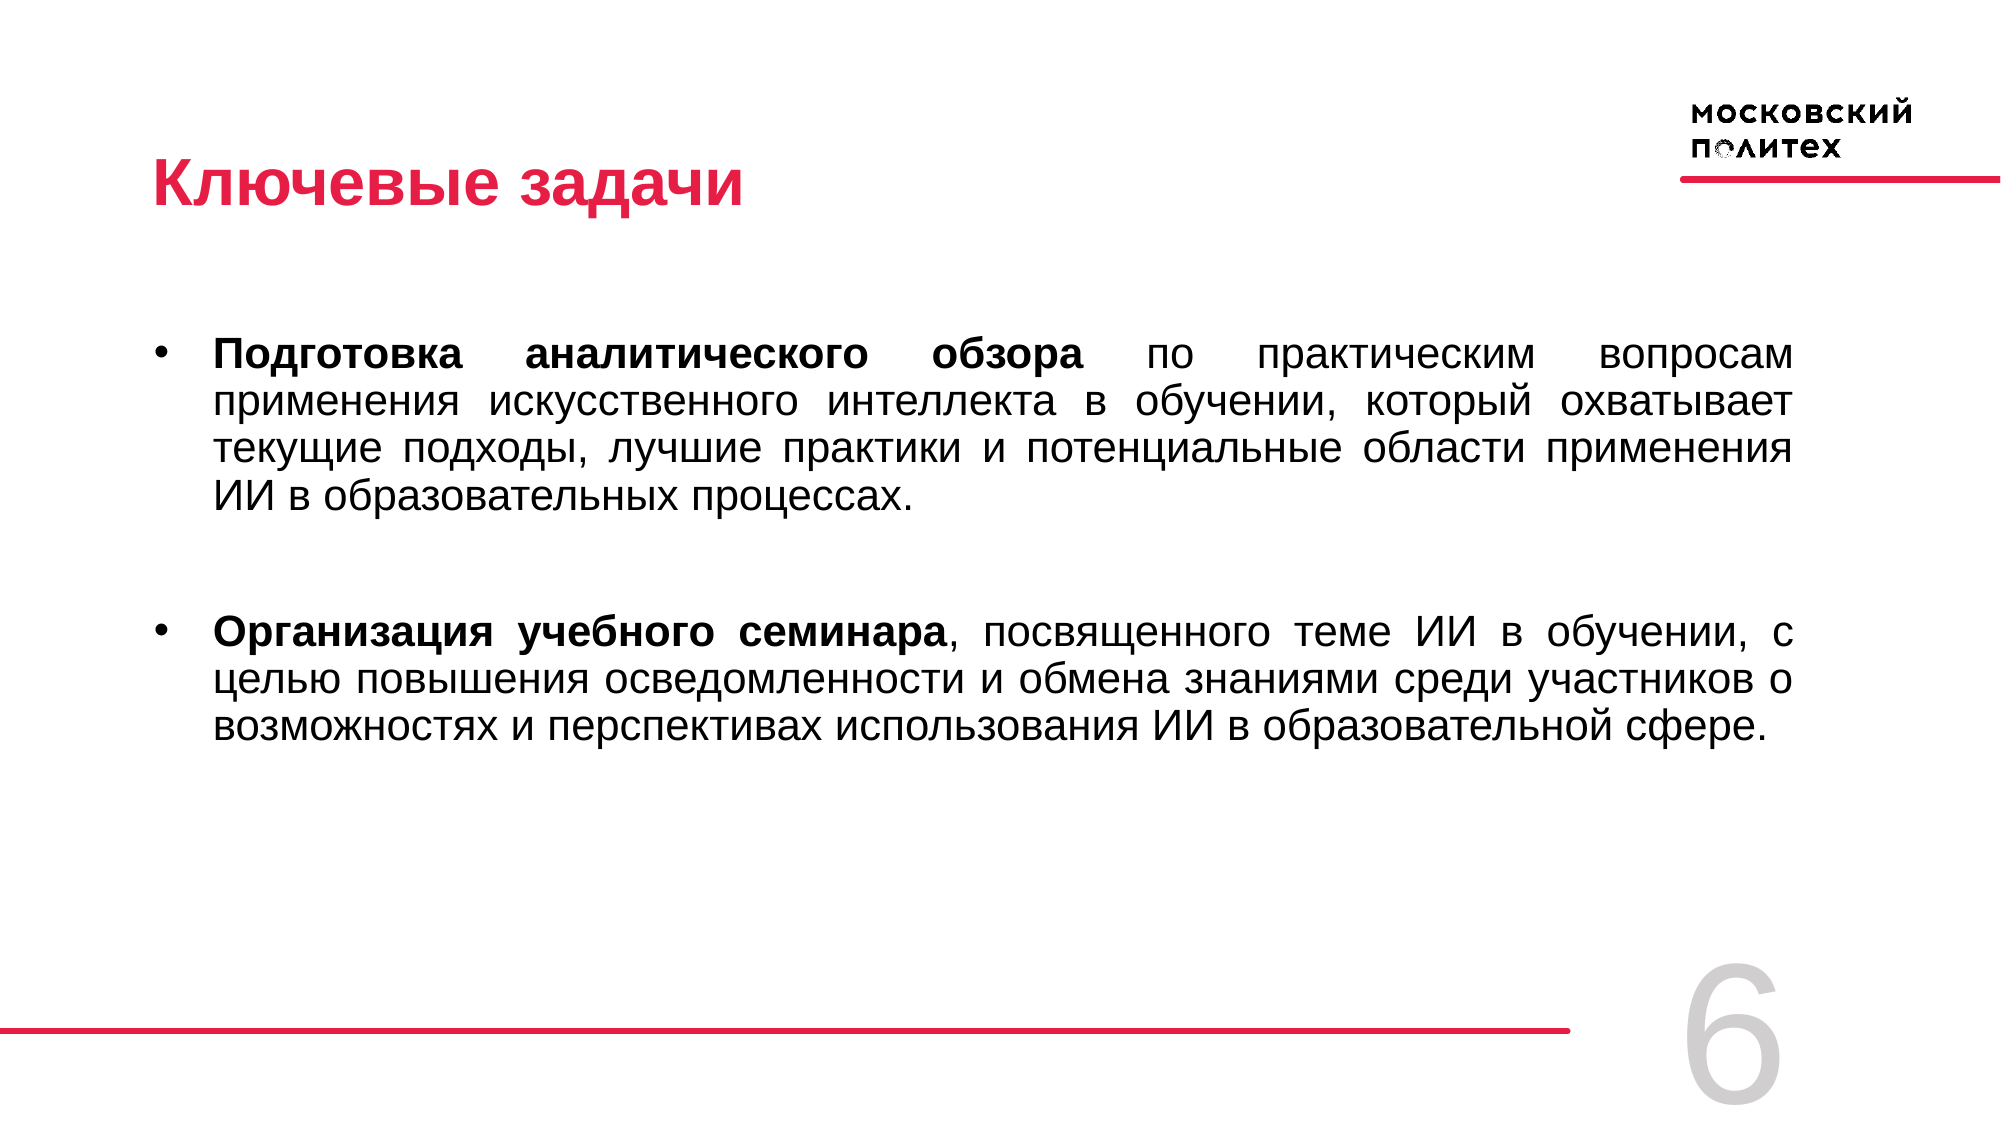

# Ключевые задачи
Подготовка аналитического обзора по практическим вопросам применения искусственного интеллекта в обучении, который охватывает текущие подходы, лучшие практики и потенциальные области применения ИИ в образовательных процессах.

Организация учебного семинара, посвященного теме ИИ в обучении, с целью повышения осведомленности и обмена знаниями среди участников о возможностях и перспективах использования ИИ в образовательной сфере.

6